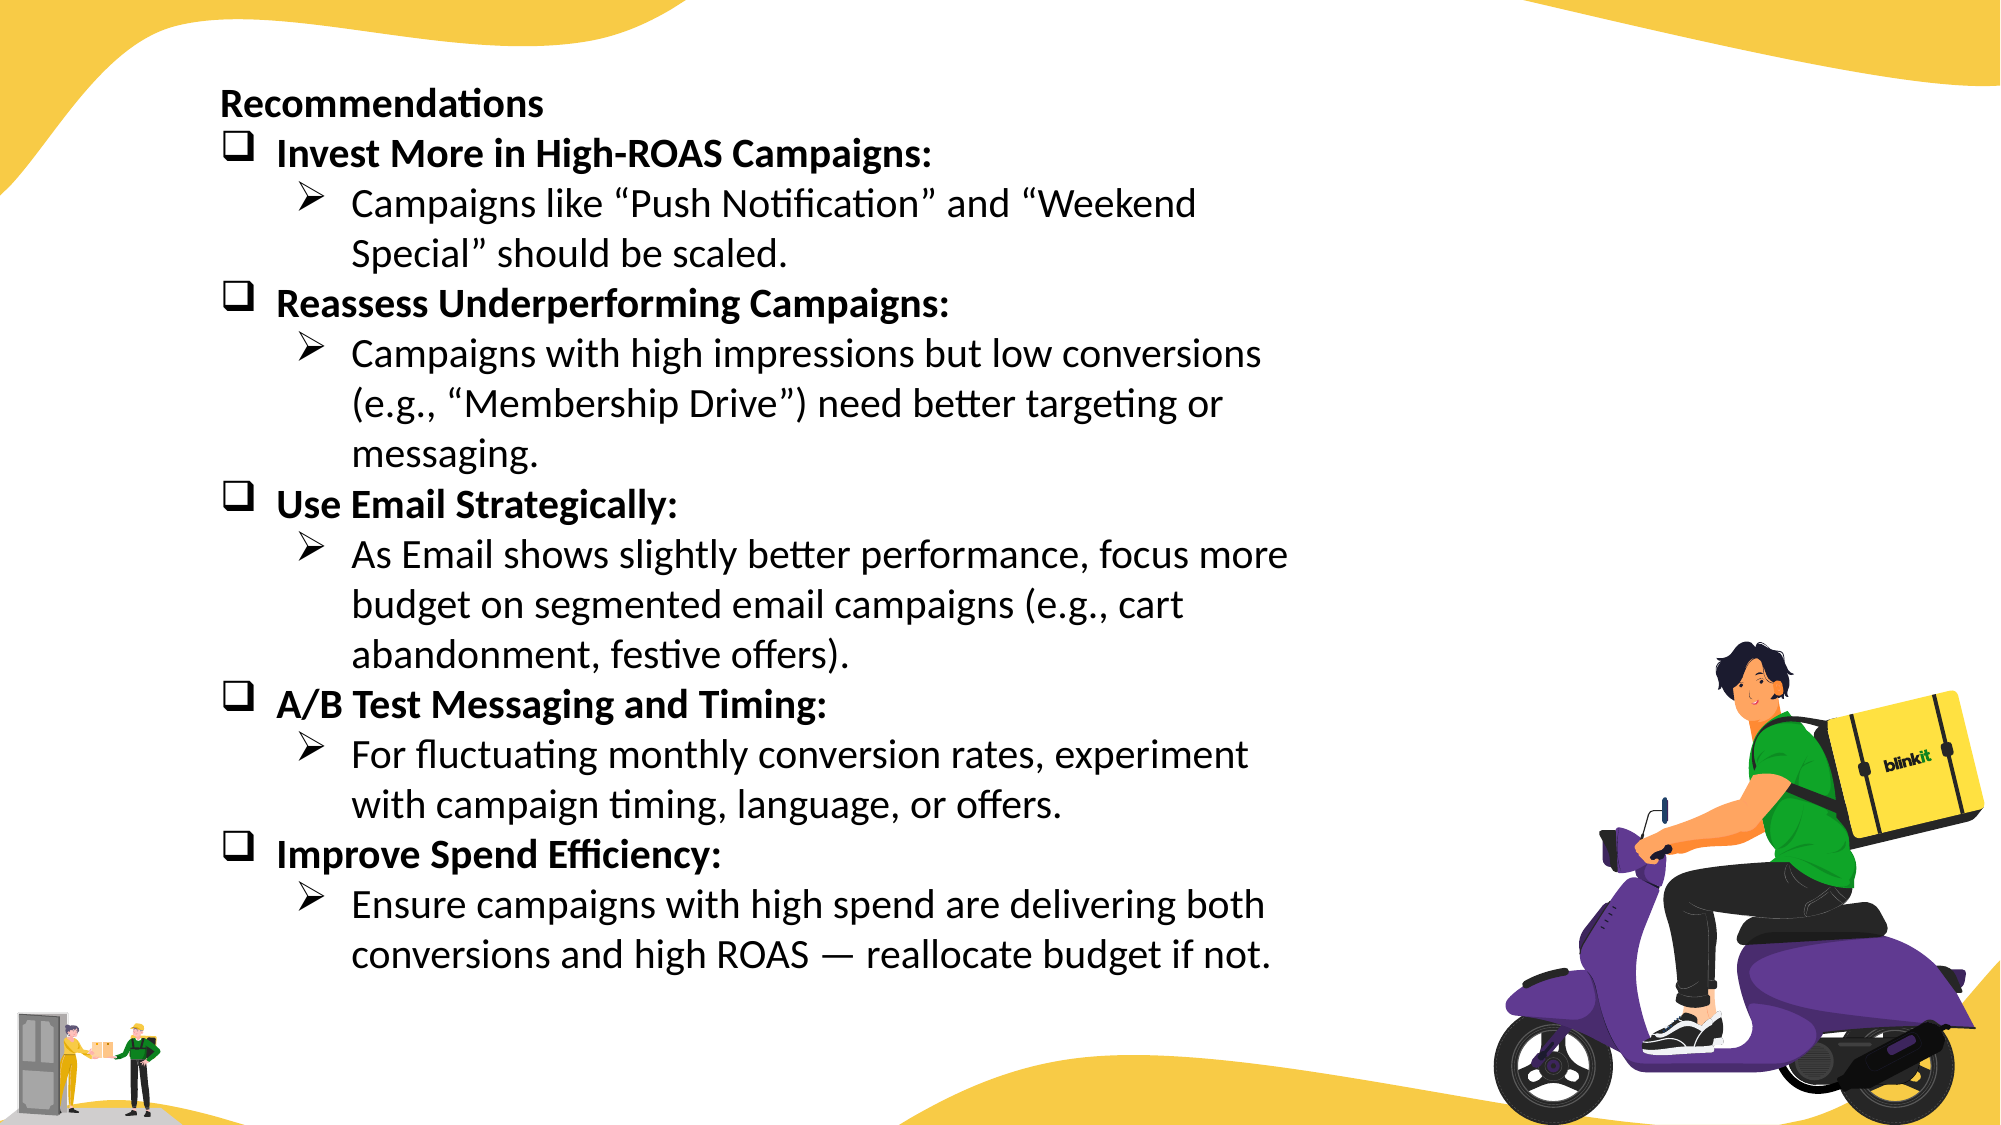

Recommendations
Invest More in High-ROAS Campaigns:
Campaigns like “Push Notification” and “Weekend Special” should be scaled.
Reassess Underperforming Campaigns:
Campaigns with high impressions but low conversions (e.g., “Membership Drive”) need better targeting or messaging.
Use Email Strategically:
As Email shows slightly better performance, focus more budget on segmented email campaigns (e.g., cart abandonment, festive offers).
A/B Test Messaging and Timing:
For fluctuating monthly conversion rates, experiment with campaign timing, language, or offers.
Improve Spend Efficiency:
Ensure campaigns with high spend are delivering both conversions and high ROAS — reallocate budget if not.